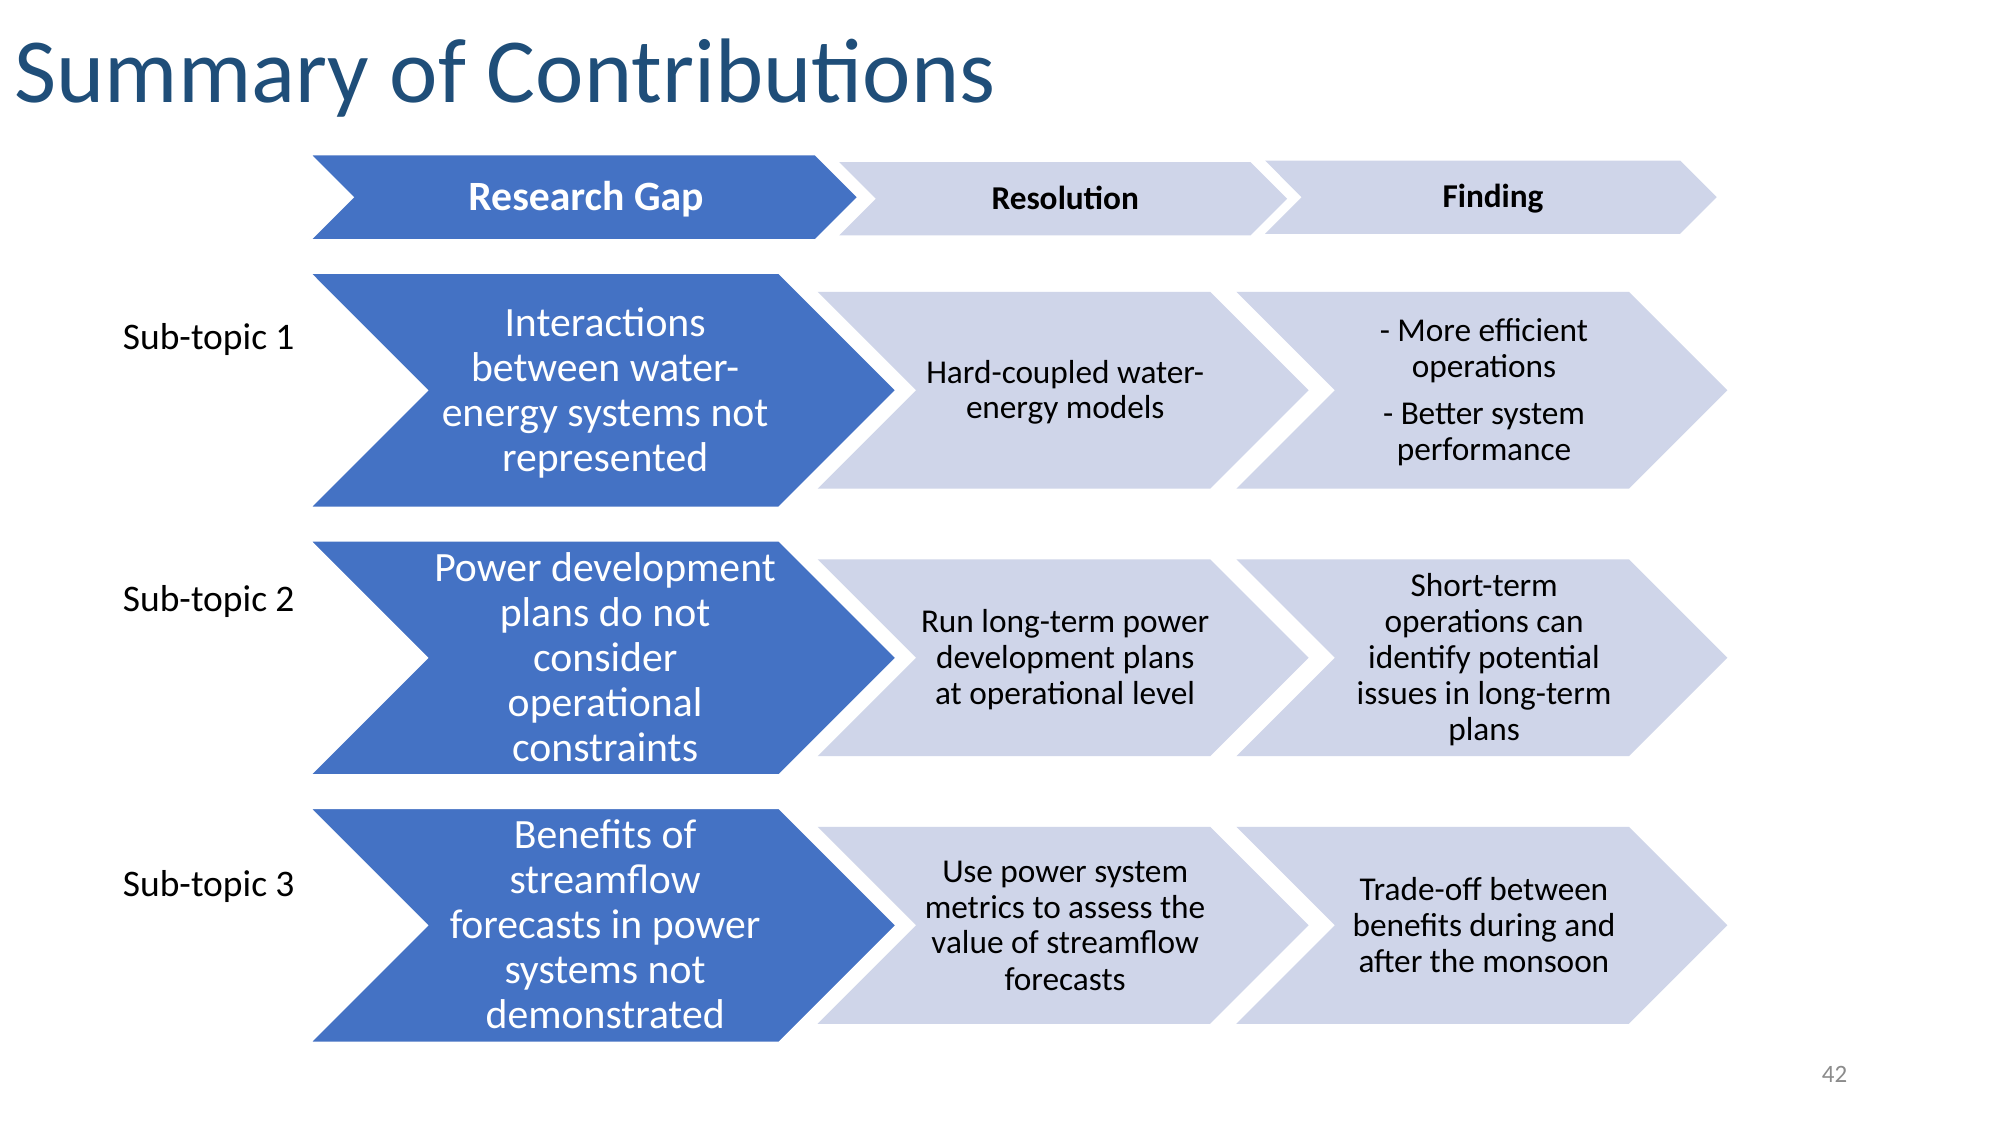

Summary of Contributions
Research Gap
Finding
Resolution
Interactions between water-energy systems not represented
Hard-coupled water-energy models
- More efficient operations
- Better system performance
Sub-topic 1
Power development plans do not consider operational constraints
Run long-term power development plans at operational level
Short-term operations can identify potential issues in long-term plans
Sub-topic 2
Benefits of streamflow forecasts in power systems not demonstrated
Use power system metrics to assess the value of streamflow forecasts
Trade-off between benefits during and after the monsoon
Sub-topic 3
42